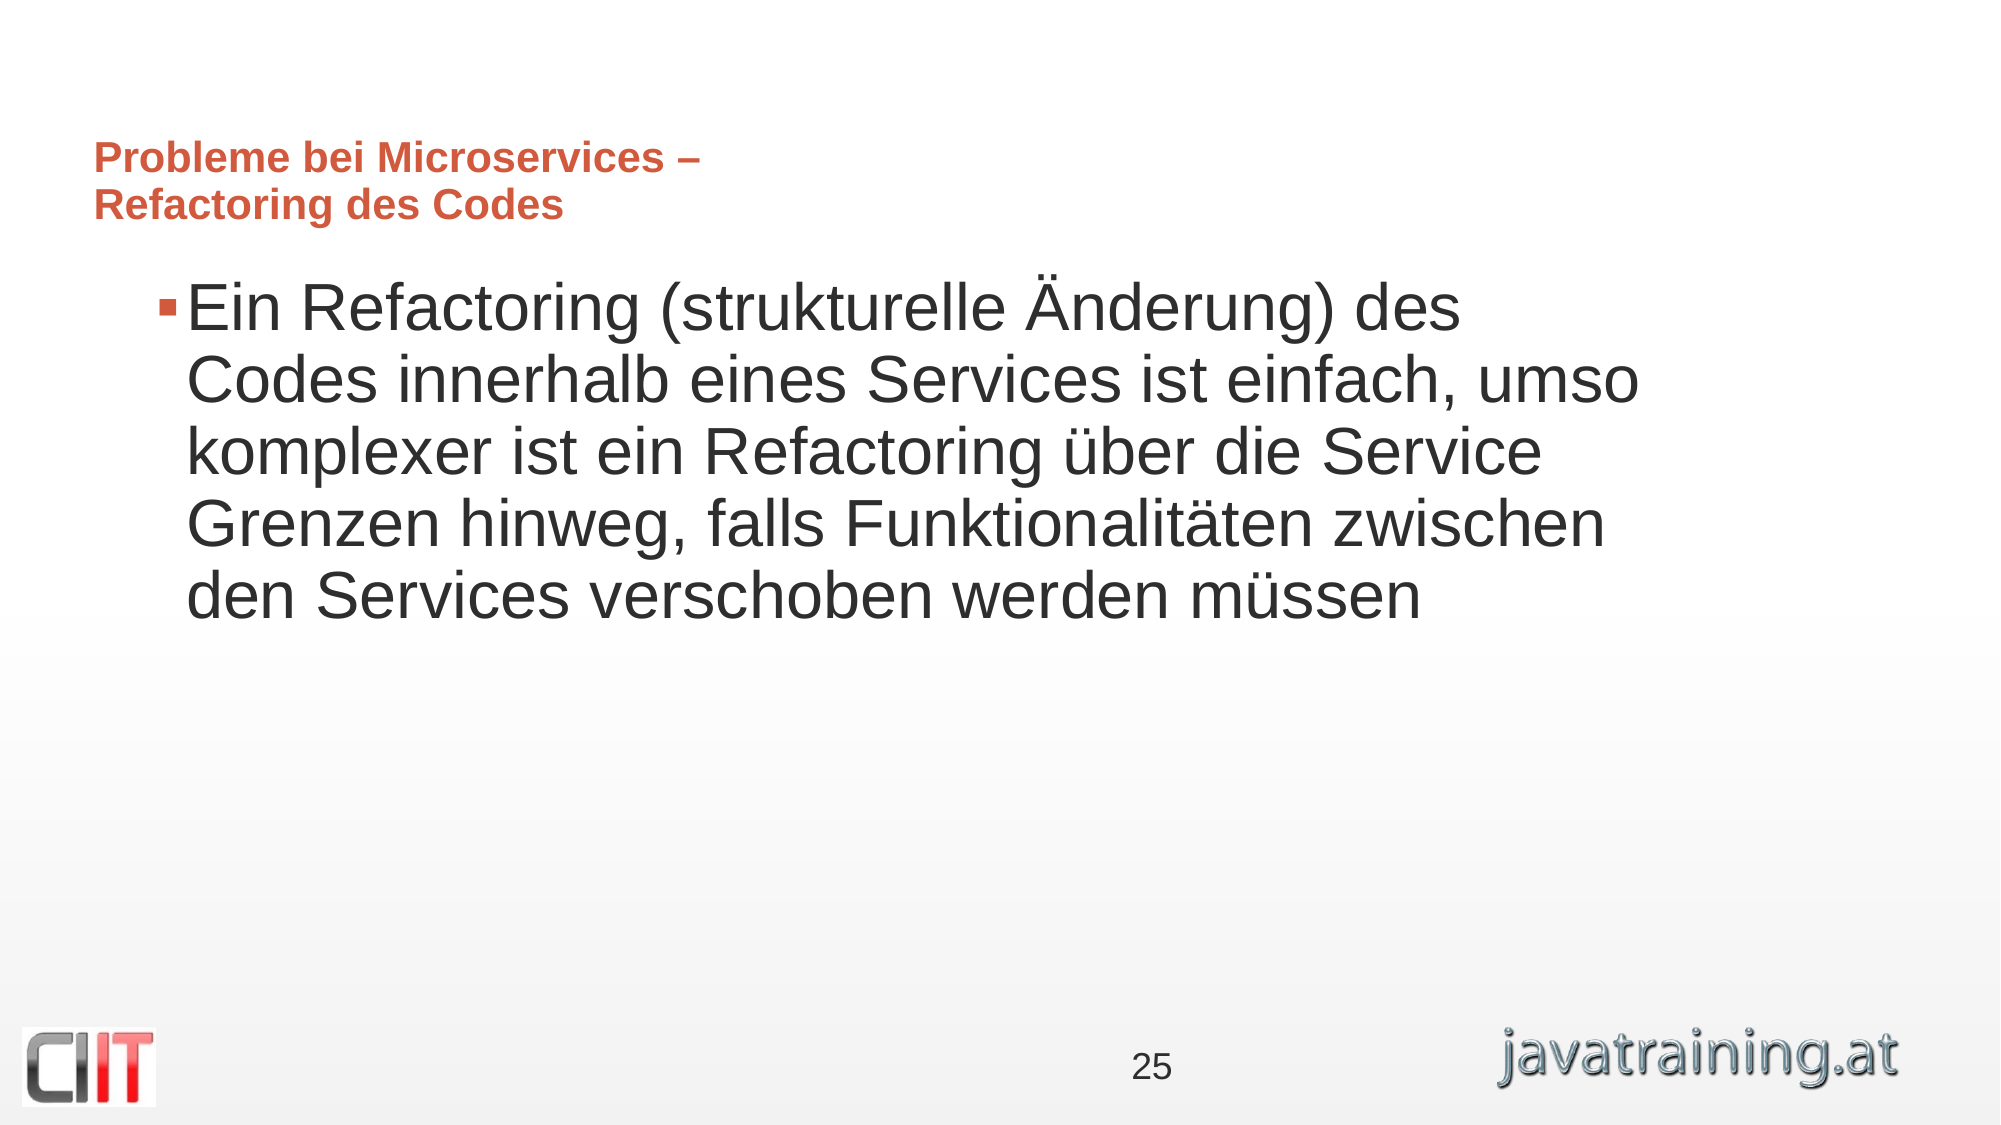

# Probleme bei Microservices – Refactoring des Codes
Ein Refactoring (strukturelle Änderung) des Codes innerhalb eines Services ist einfach, umso komplexer ist ein Refactoring über die Service Grenzen hinweg, falls Funktionalitäten zwischen den Services verschoben werden müssen

25